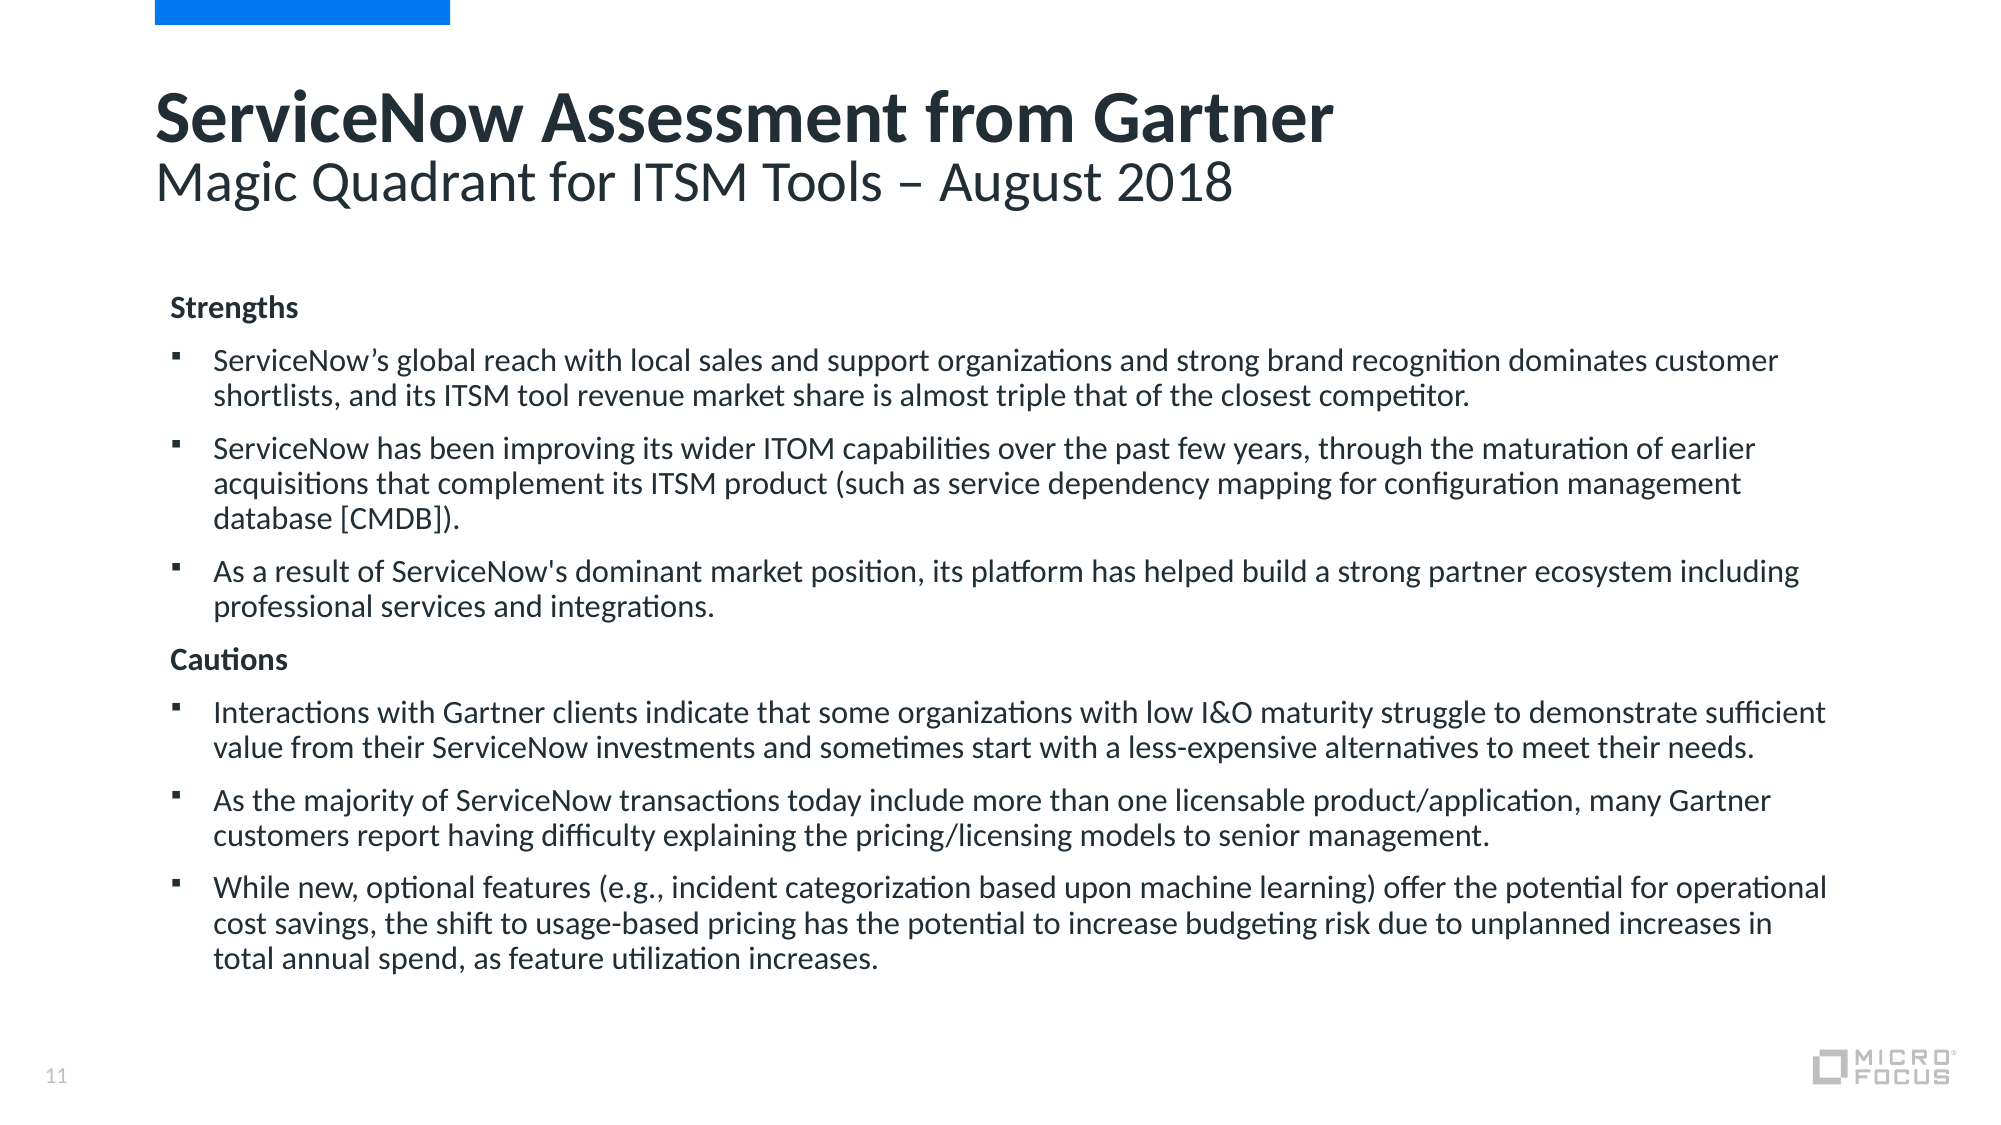

# ServiceNow Assessment from Gartner
Magic Quadrant for ITSM Tools – August 2018
Strengths
ServiceNow’s global reach with local sales and support organizations and strong brand recognition dominates customer shortlists, and its ITSM tool revenue market share is almost triple that of the closest competitor.
ServiceNow has been improving its wider ITOM capabilities over the past few years, through the maturation of earlier acquisitions that complement its ITSM product (such as service dependency mapping for configuration management database [CMDB]).
As a result of ServiceNow's dominant market position, its platform has helped build a strong partner ecosystem including professional services and integrations.
Cautions
Interactions with Gartner clients indicate that some organizations with low I&O maturity struggle to demonstrate sufficient value from their ServiceNow investments and sometimes start with a less-expensive alternatives to meet their needs.
As the majority of ServiceNow transactions today include more than one licensable product/application, many Gartner customers report having difficulty explaining the pricing/licensing models to senior management.
While new, optional features (e.g., incident categorization based upon machine learning) offer the potential for operational cost savings, the shift to usage-based pricing has the potential to increase budgeting risk due to unplanned increases in total annual spend, as feature utilization increases.
11